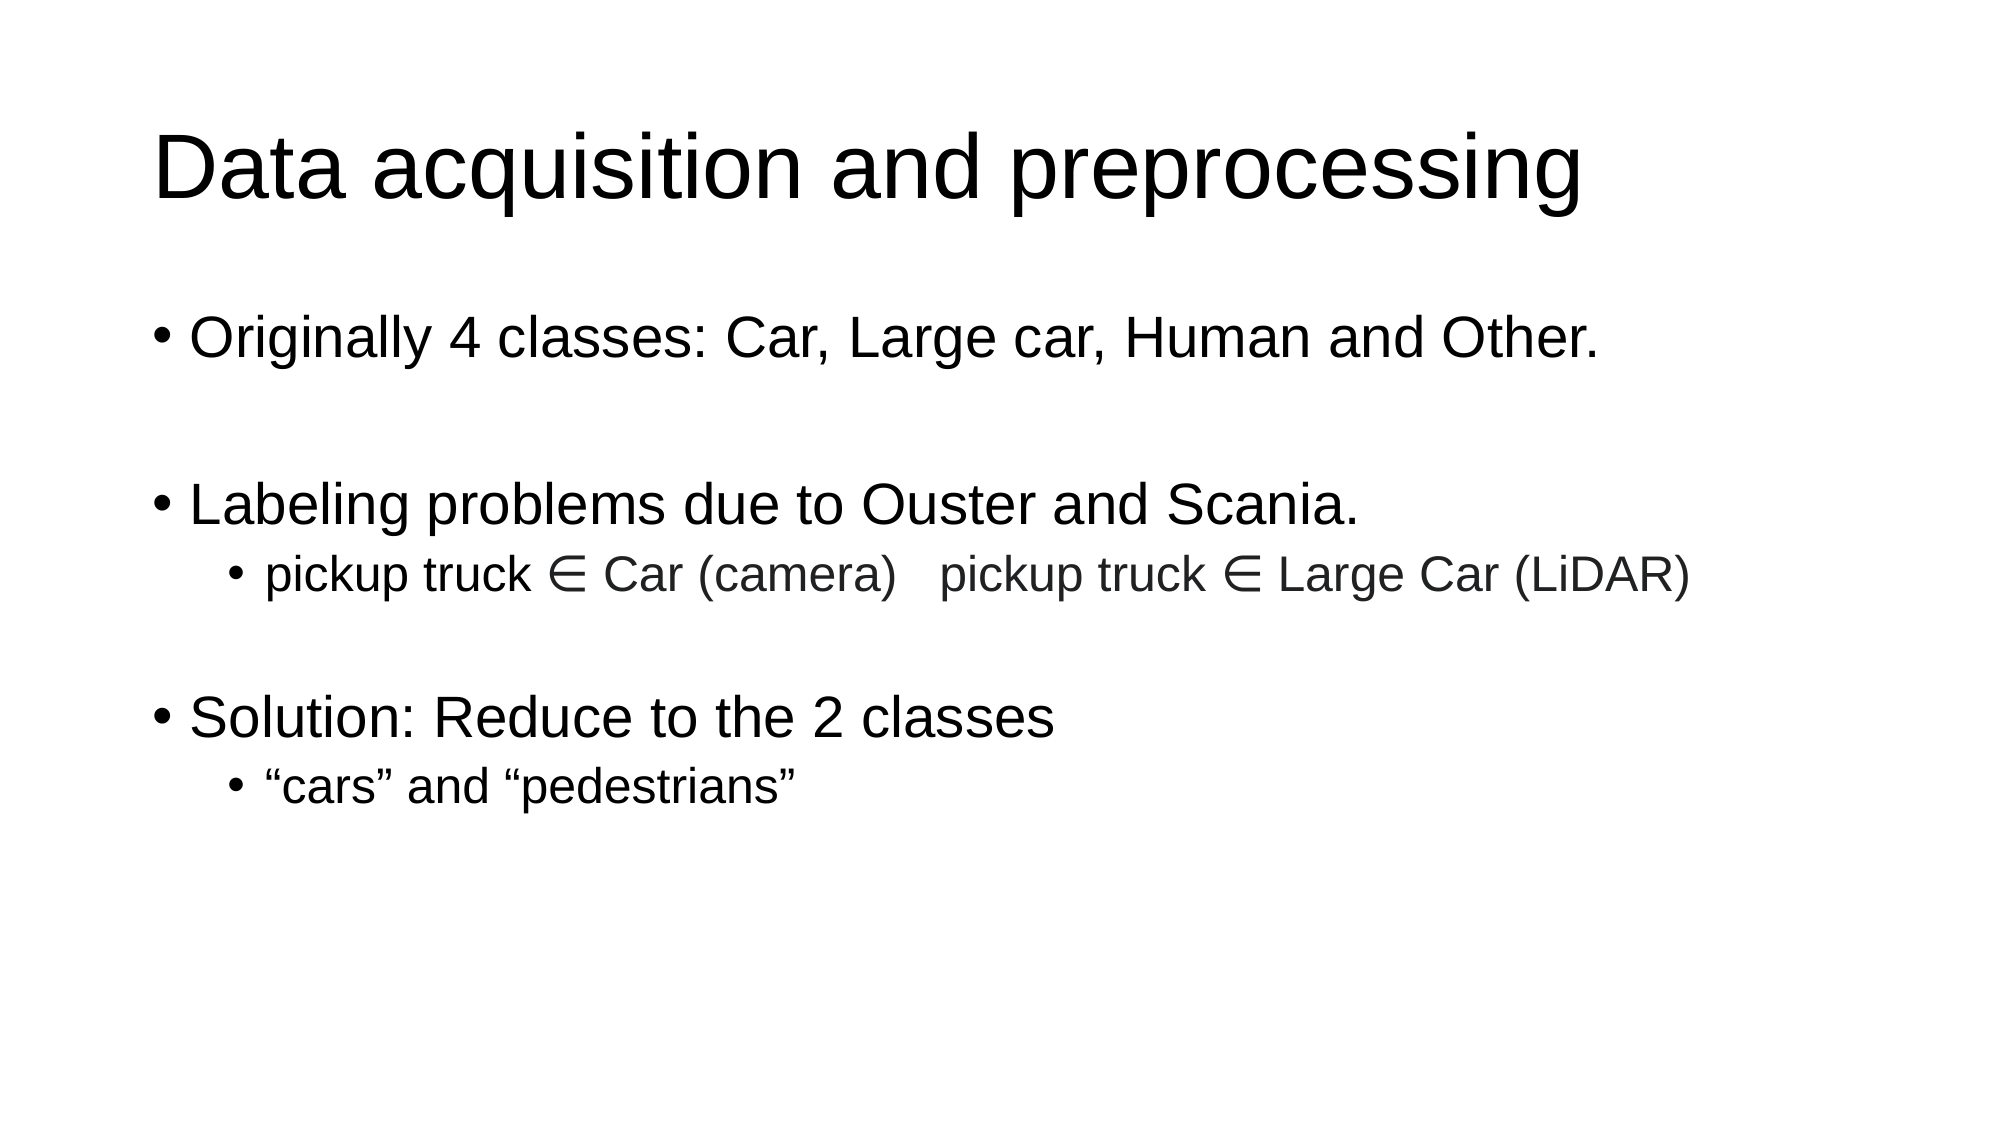

# Data acquisition and preprocessing
Originally 4 classes: Car, Large car, Human and Other.

Labeling problems due to Ouster and Scania.
pickup truck ∈ Car (camera)   pickup truck ∈ Large Car (LiDAR)

Solution: Reduce to the 2 classes
“cars” and “pedestrians”